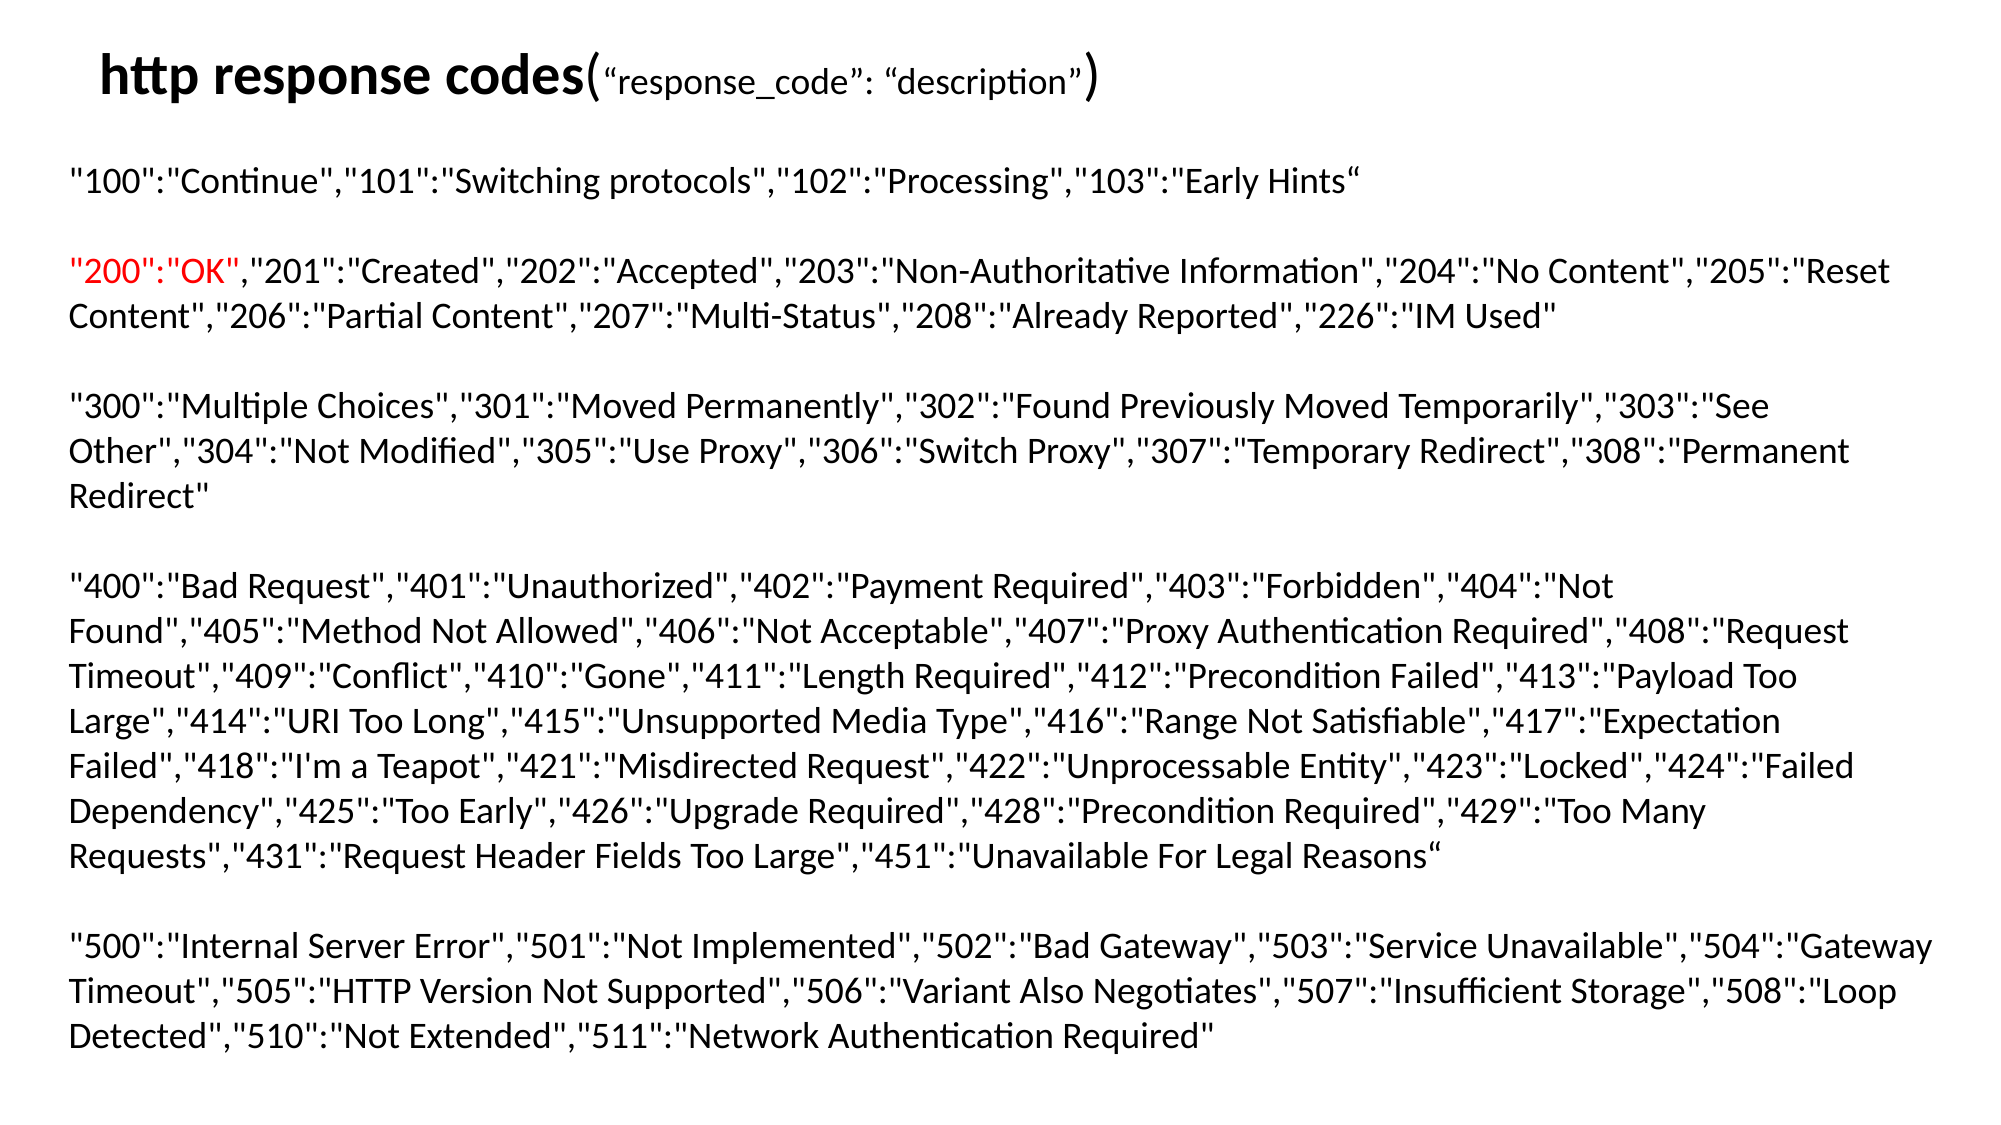

http response codes(“response_code”: “description”)
"100":"Continue","101":"Switching protocols","102":"Processing","103":"Early Hints“

"200":"OK","201":"Created","202":"Accepted","203":"Non-Authoritative Information","204":"No Content","205":"Reset Content","206":"Partial Content","207":"Multi-Status","208":"Already Reported","226":"IM Used"

"300":"Multiple Choices","301":"Moved Permanently","302":"Found Previously Moved Temporarily","303":"See Other","304":"Not Modified","305":"Use Proxy","306":"Switch Proxy","307":"Temporary Redirect","308":"Permanent Redirect"

"400":"Bad Request","401":"Unauthorized","402":"Payment Required","403":"Forbidden","404":"Not Found","405":"Method Not Allowed","406":"Not Acceptable","407":"Proxy Authentication Required","408":"Request Timeout","409":"Conflict","410":"Gone","411":"Length Required","412":"Precondition Failed","413":"Payload Too Large","414":"URI Too Long","415":"Unsupported Media Type","416":"Range Not Satisfiable","417":"Expectation Failed","418":"I'm a Teapot","421":"Misdirected Request","422":"Unprocessable Entity","423":"Locked","424":"Failed Dependency","425":"Too Early","426":"Upgrade Required","428":"Precondition Required","429":"Too Many Requests","431":"Request Header Fields Too Large","451":"Unavailable For Legal Reasons“

"500":"Internal Server Error","501":"Not Implemented","502":"Bad Gateway","503":"Service Unavailable","504":"Gateway Timeout","505":"HTTP Version Not Supported","506":"Variant Also Negotiates","507":"Insufficient Storage","508":"Loop Detected","510":"Not Extended","511":"Network Authentication Required"